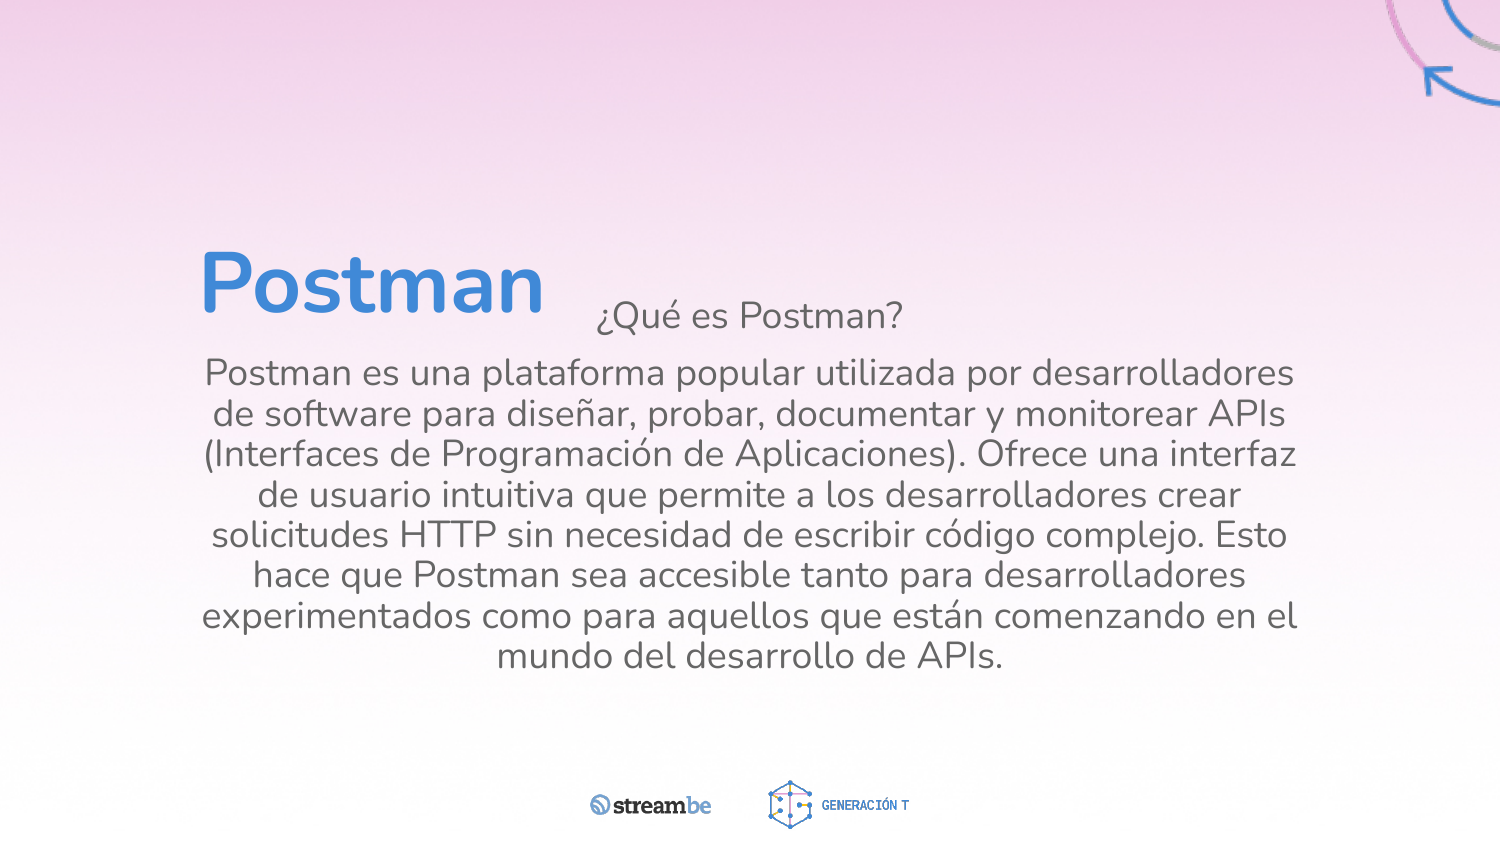

# Postman

¿Qué es Postman?
Postman es una plataforma popular utilizada por desarrolladores de software para diseñar, probar, documentar y monitorear APIs (Interfaces de Programación de Aplicaciones). Ofrece una interfaz de usuario intuitiva que permite a los desarrolladores crear solicitudes HTTP sin necesidad de escribir código complejo. Esto hace que Postman sea accesible tanto para desarrolladores experimentados como para aquellos que están comenzando en el mundo del desarrollo de APIs.